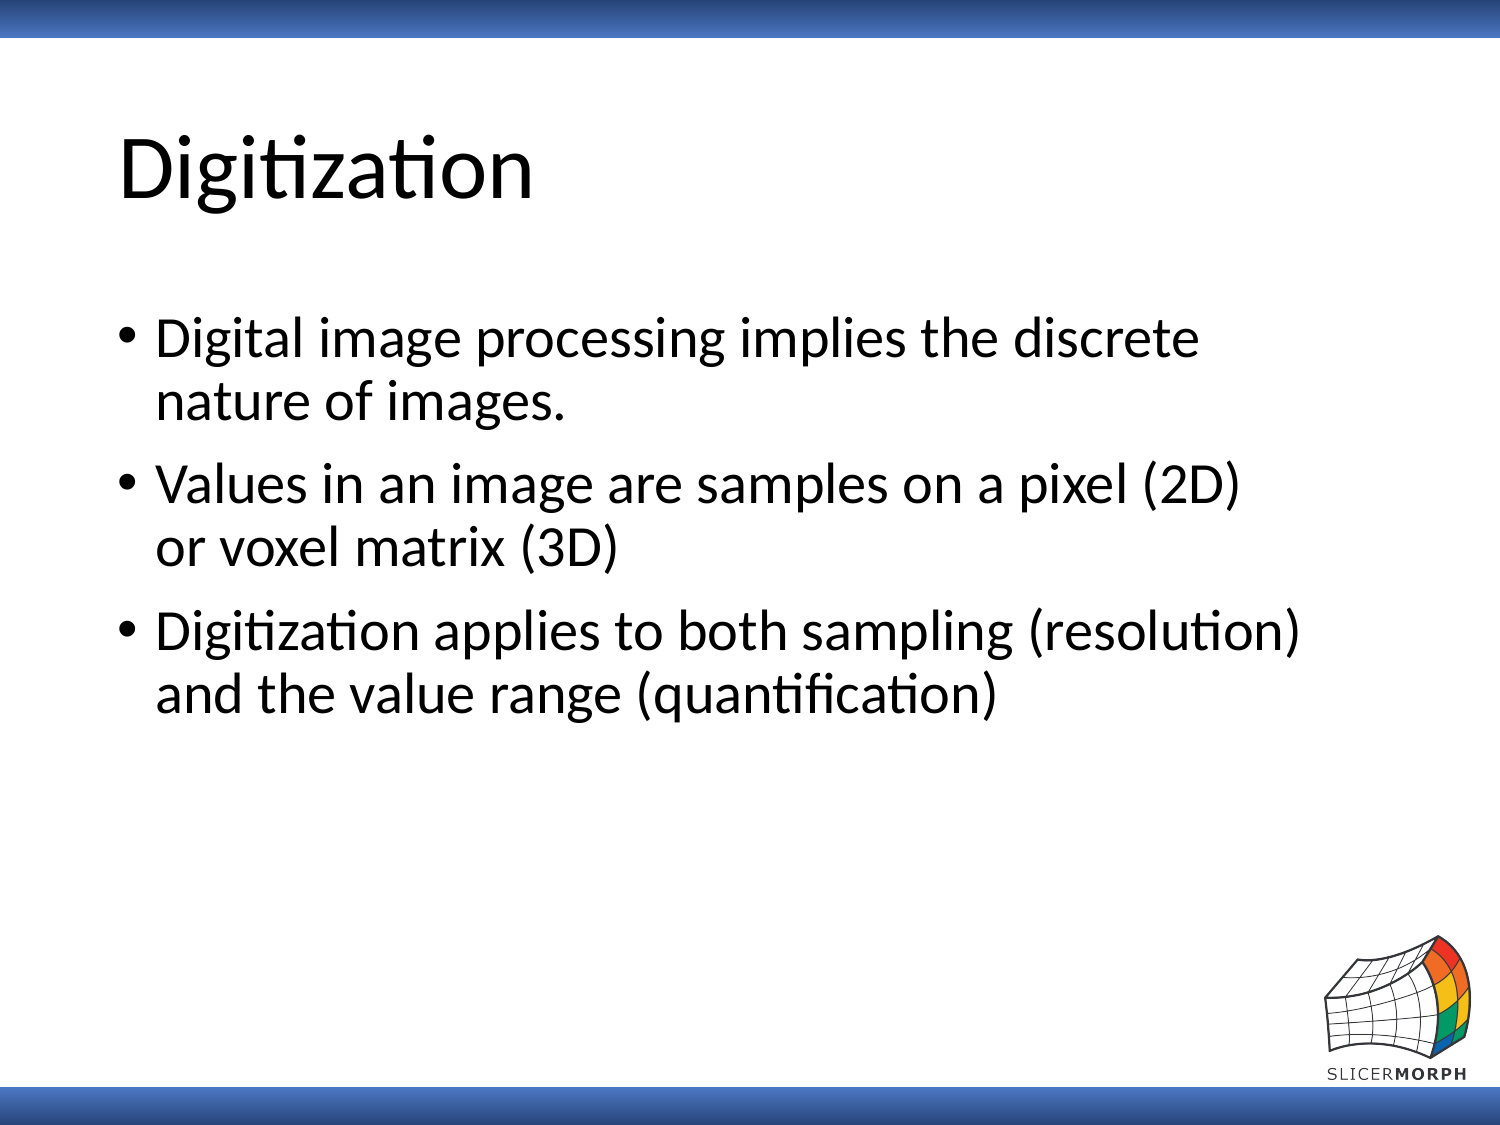

# Digitization
Digital image processing implies the discrete nature of images.
Values in an image are samples on a pixel (2D) or voxel matrix (3D)
Digitization applies to both sampling (resolution) and the value range (quantification)